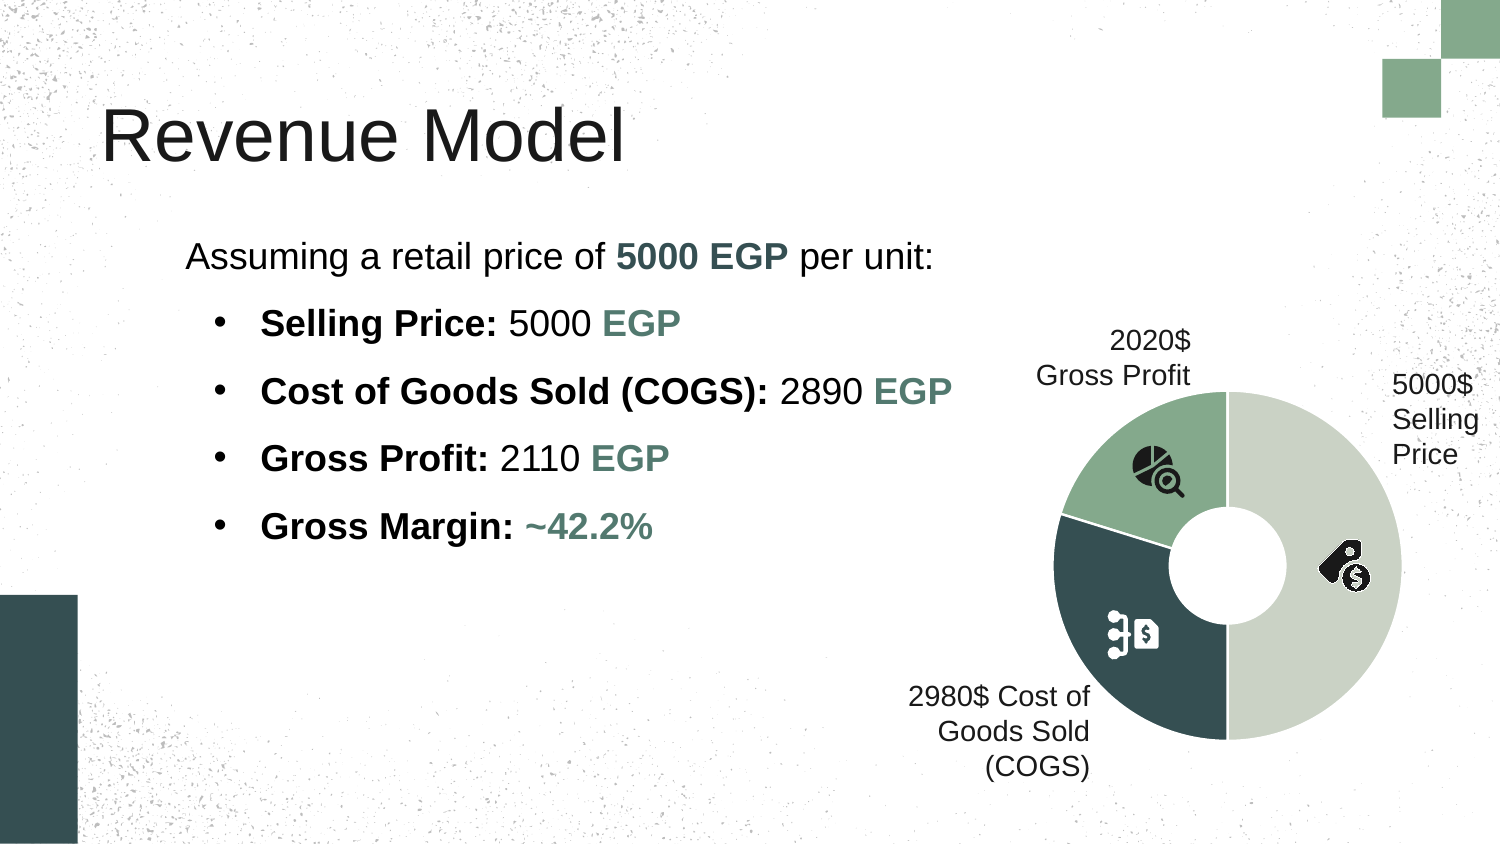

# Revenue Model
Assuming a retail price of 5000 EGP per unit:​
Selling Price: 5000 EGP
Cost of Goods Sold (COGS): 2890 EGP
Gross Profit: 2110 EGP
Gross Margin: ~42.2%

2020$
Gross Profit

5000$ Selling Price

2980$ Cost of Goods Sold (COGS)